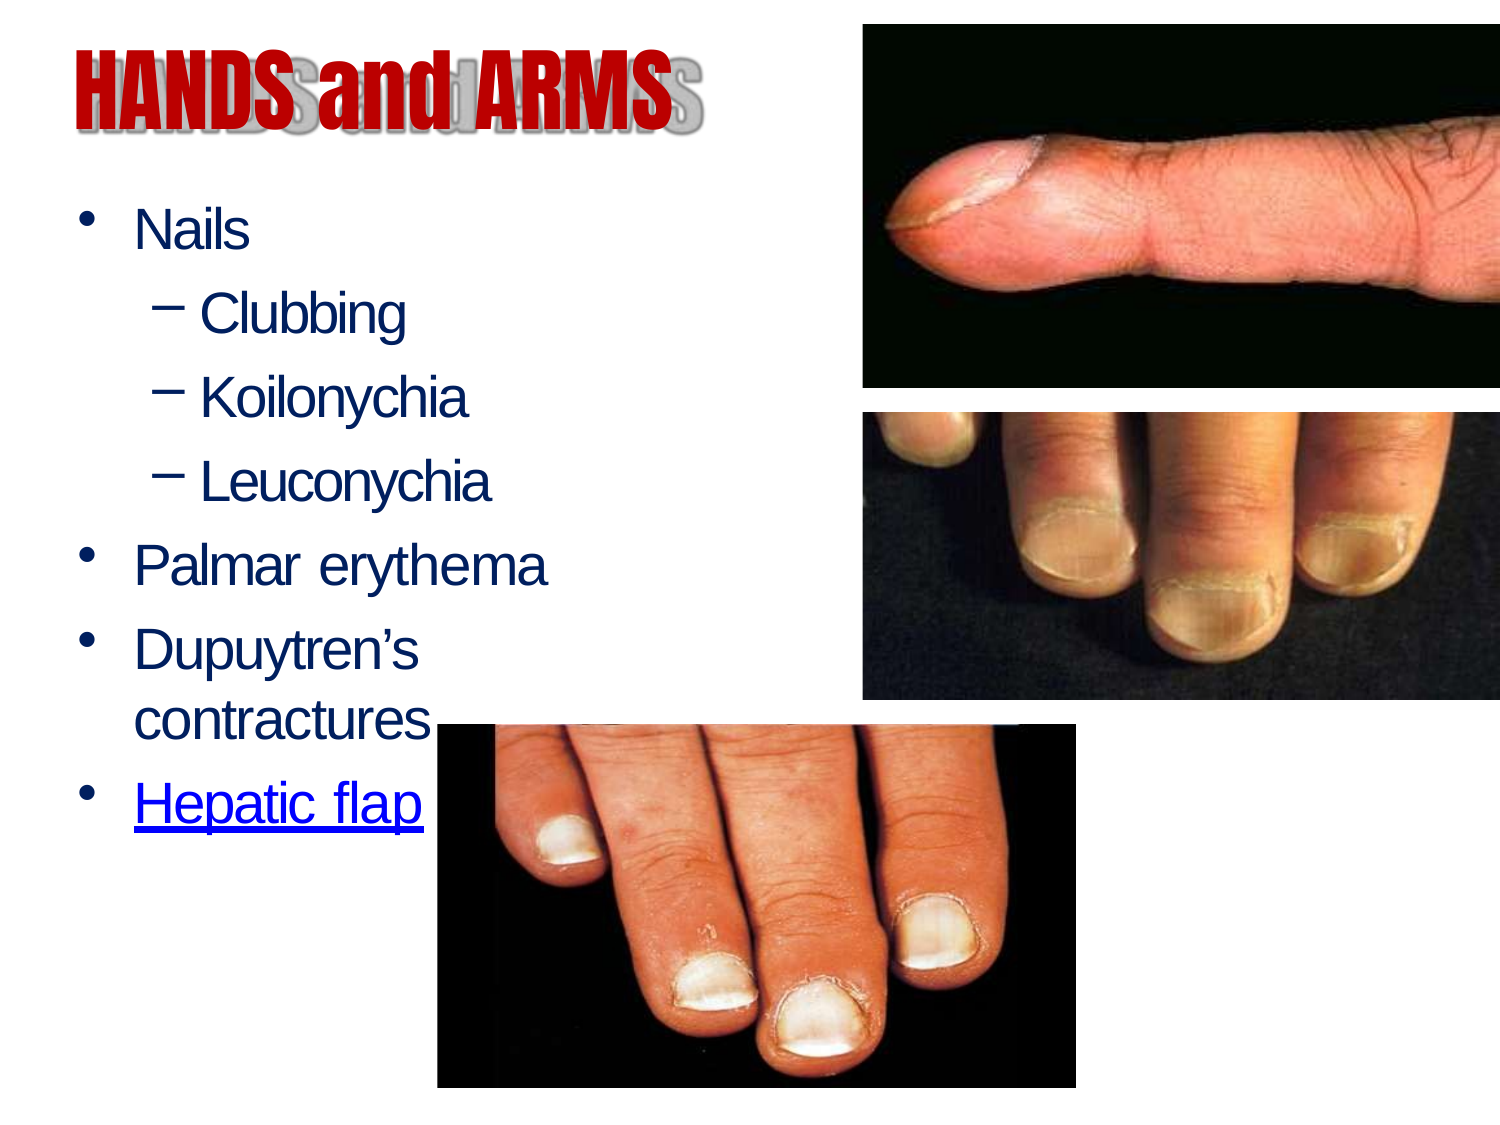

# HANDS and ARMS
Nails
Clubbing
Koilonychia
Leuconychia
Palmar erythema
Dupuytren’s contractures
Hepatic flap